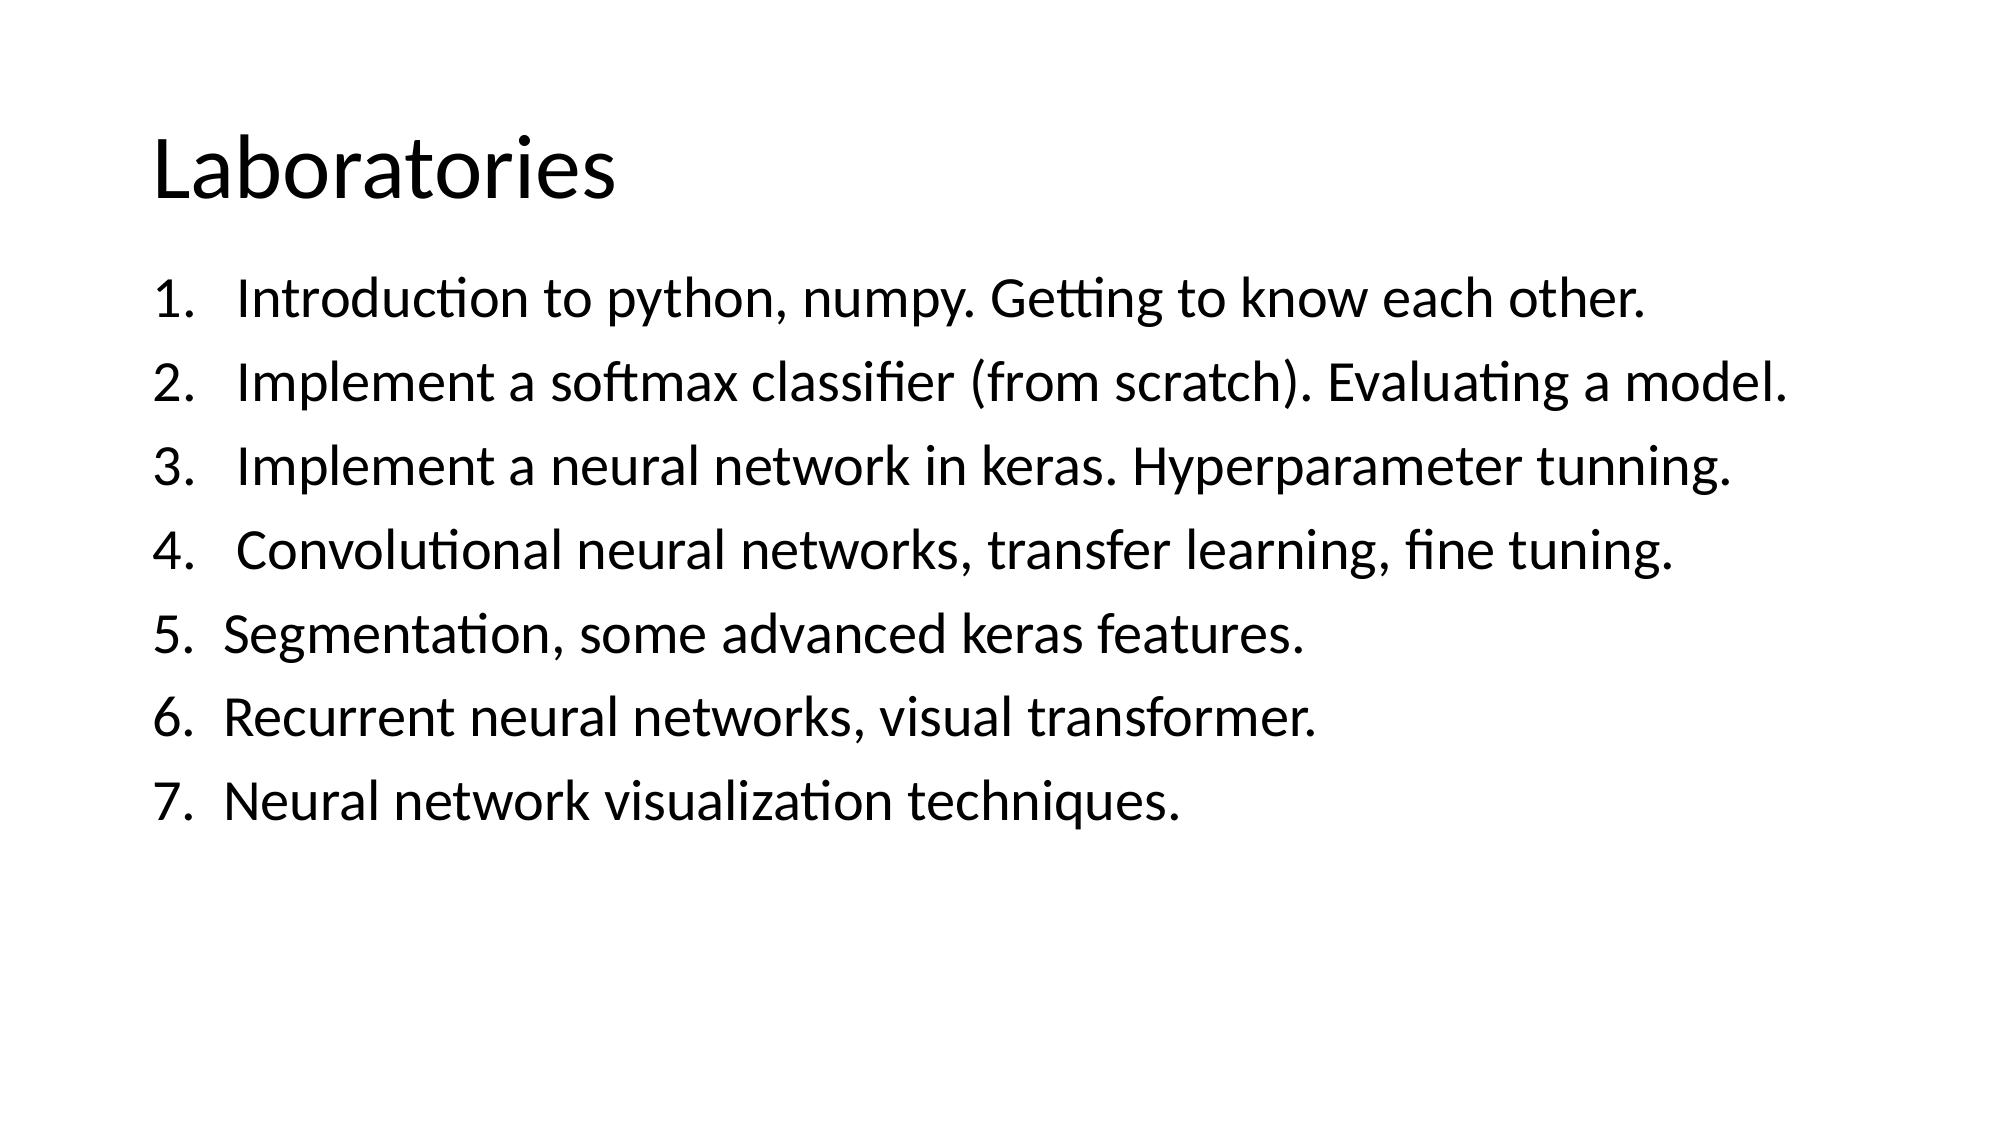

# Laboratories
Introduction to python, numpy. Getting to know each other.
Implement a softmax classifier (from scratch). Evaluating a model.
Implement a neural network in keras. Hyperparameter tunning.
Convolutional neural networks, transfer learning, fine tuning.
5.  Segmentation, some advanced keras features.
6.  Recurrent neural networks, visual transformer.
7.  Neural network visualization techniques.